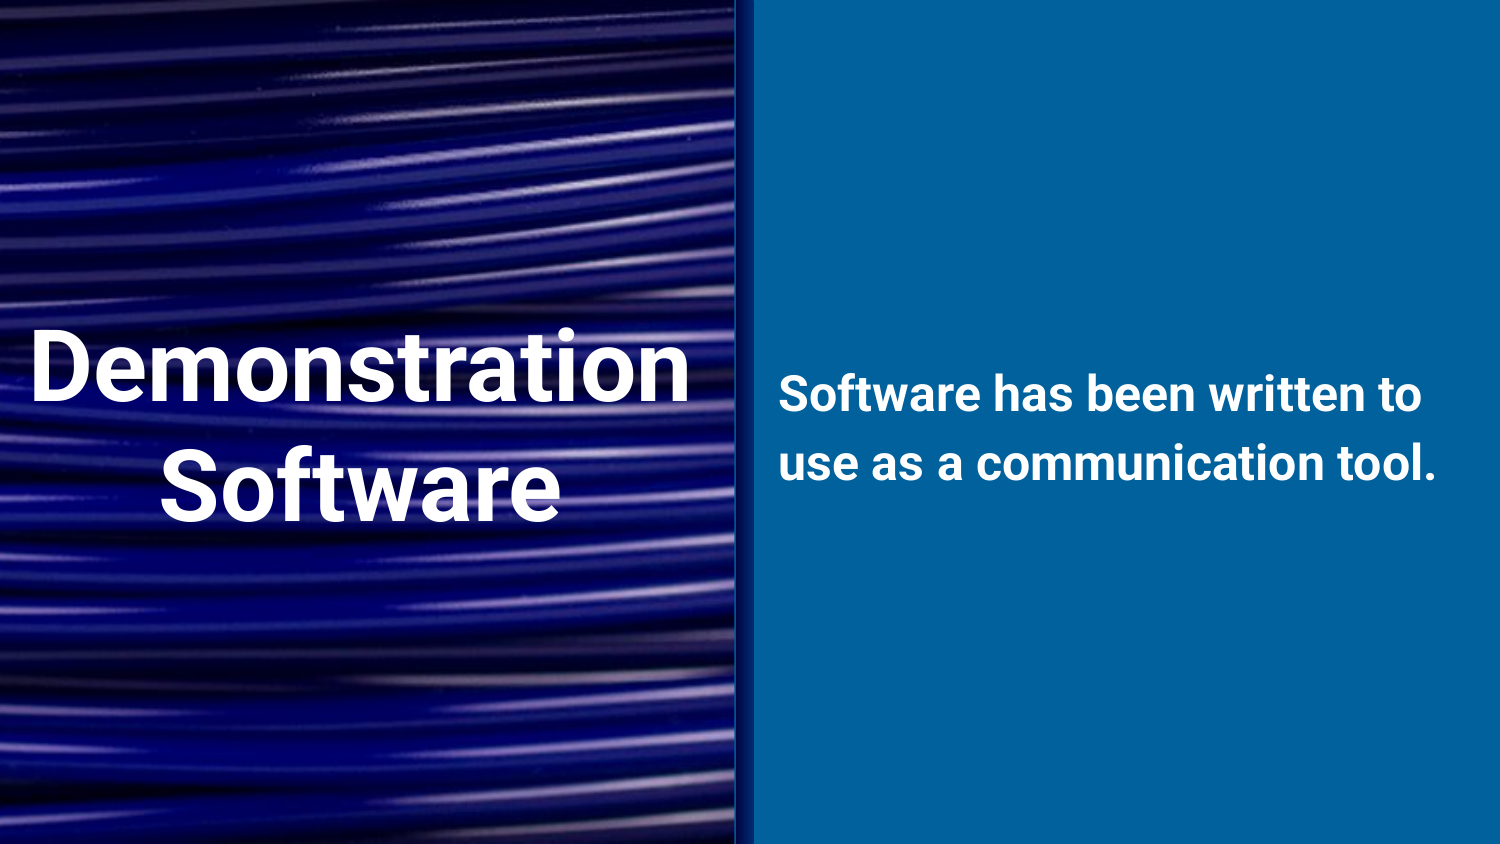

Software has been written to use as a communication tool.
# Demonstration Software